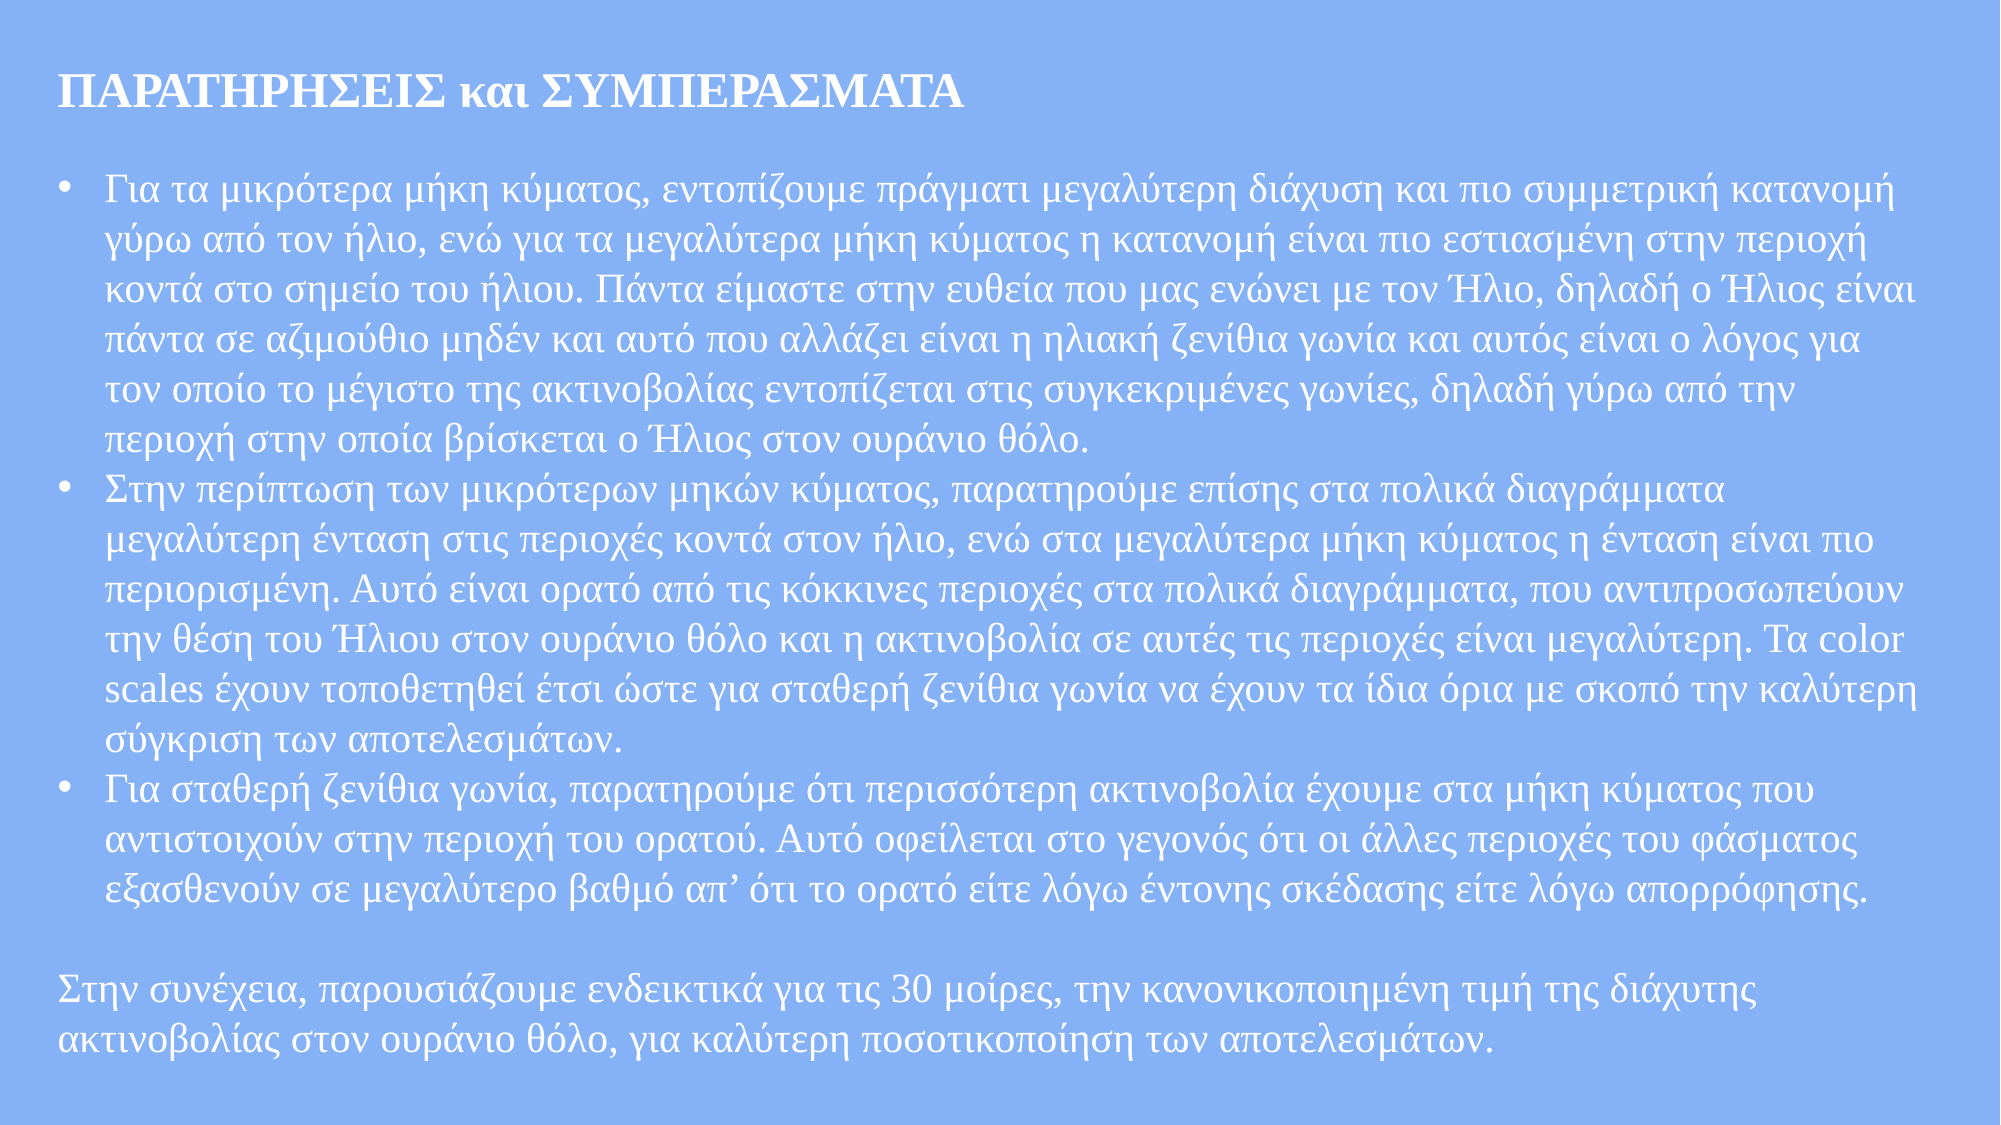

ΠΑΡΑΤΗΡΗΣΕΙΣ και ΣΥΜΠΕΡΑΣΜΑΤΑ
Για τα μικρότερα μήκη κύματος, εντοπίζουμε πράγματι μεγαλύτερη διάχυση και πιο συμμετρική κατανομή γύρω από τον ήλιο, ενώ για τα μεγαλύτερα μήκη κύματος η κατανομή είναι πιο εστιασμένη στην περιοχή κοντά στο σημείο του ήλιου. Πάντα είμαστε στην ευθεία που μας ενώνει με τον Ήλιο, δηλαδή ο Ήλιος είναι πάντα σε αζιμούθιο μηδέν και αυτό που αλλάζει είναι η ηλιακή ζενίθια γωνία και αυτός είναι ο λόγος για τον οποίο το μέγιστο της ακτινοβολίας εντοπίζεται στις συγκεκριμένες γωνίες, δηλαδή γύρω από την περιοχή στην οποία βρίσκεται ο Ήλιος στον ουράνιο θόλο.
Στην περίπτωση των μικρότερων μηκών κύματος, παρατηρούμε επίσης στα πολικά διαγράμματα μεγαλύτερη ένταση στις περιοχές κοντά στον ήλιο, ενώ στα μεγαλύτερα μήκη κύματος η ένταση είναι πιο περιορισμένη. Αυτό είναι ορατό από τις κόκκινες περιοχές στα πολικά διαγράμματα, που αντιπροσωπεύουν την θέση του Ήλιου στον ουράνιο θόλο και η ακτινοβολία σε αυτές τις περιοχές είναι μεγαλύτερη. Τα color scales έχουν τοποθετηθεί έτσι ώστε για σταθερή ζενίθια γωνία να έχουν τα ίδια όρια με σκοπό την καλύτερη σύγκριση των αποτελεσμάτων.
Για σταθερή ζενίθια γωνία, παρατηρούμε ότι περισσότερη ακτινοβολία έχουμε στα μήκη κύματος που αντιστοιχούν στην περιοχή του ορατού. Αυτό οφείλεται στο γεγονός ότι οι άλλες περιοχές του φάσματος εξασθενούν σε μεγαλύτερο βαθμό απ’ ότι το ορατό είτε λόγω έντονης σκέδασης είτε λόγω απορρόφησης.

Στην συνέχεια, παρουσιάζουμε ενδεικτικά για τις 30 μοίρες, την κανονικοποιημένη τιμή της διάχυτης ακτινοβολίας στον ουράνιο θόλο, για καλύτερη ποσοτικοποίηση των αποτελεσμάτων.